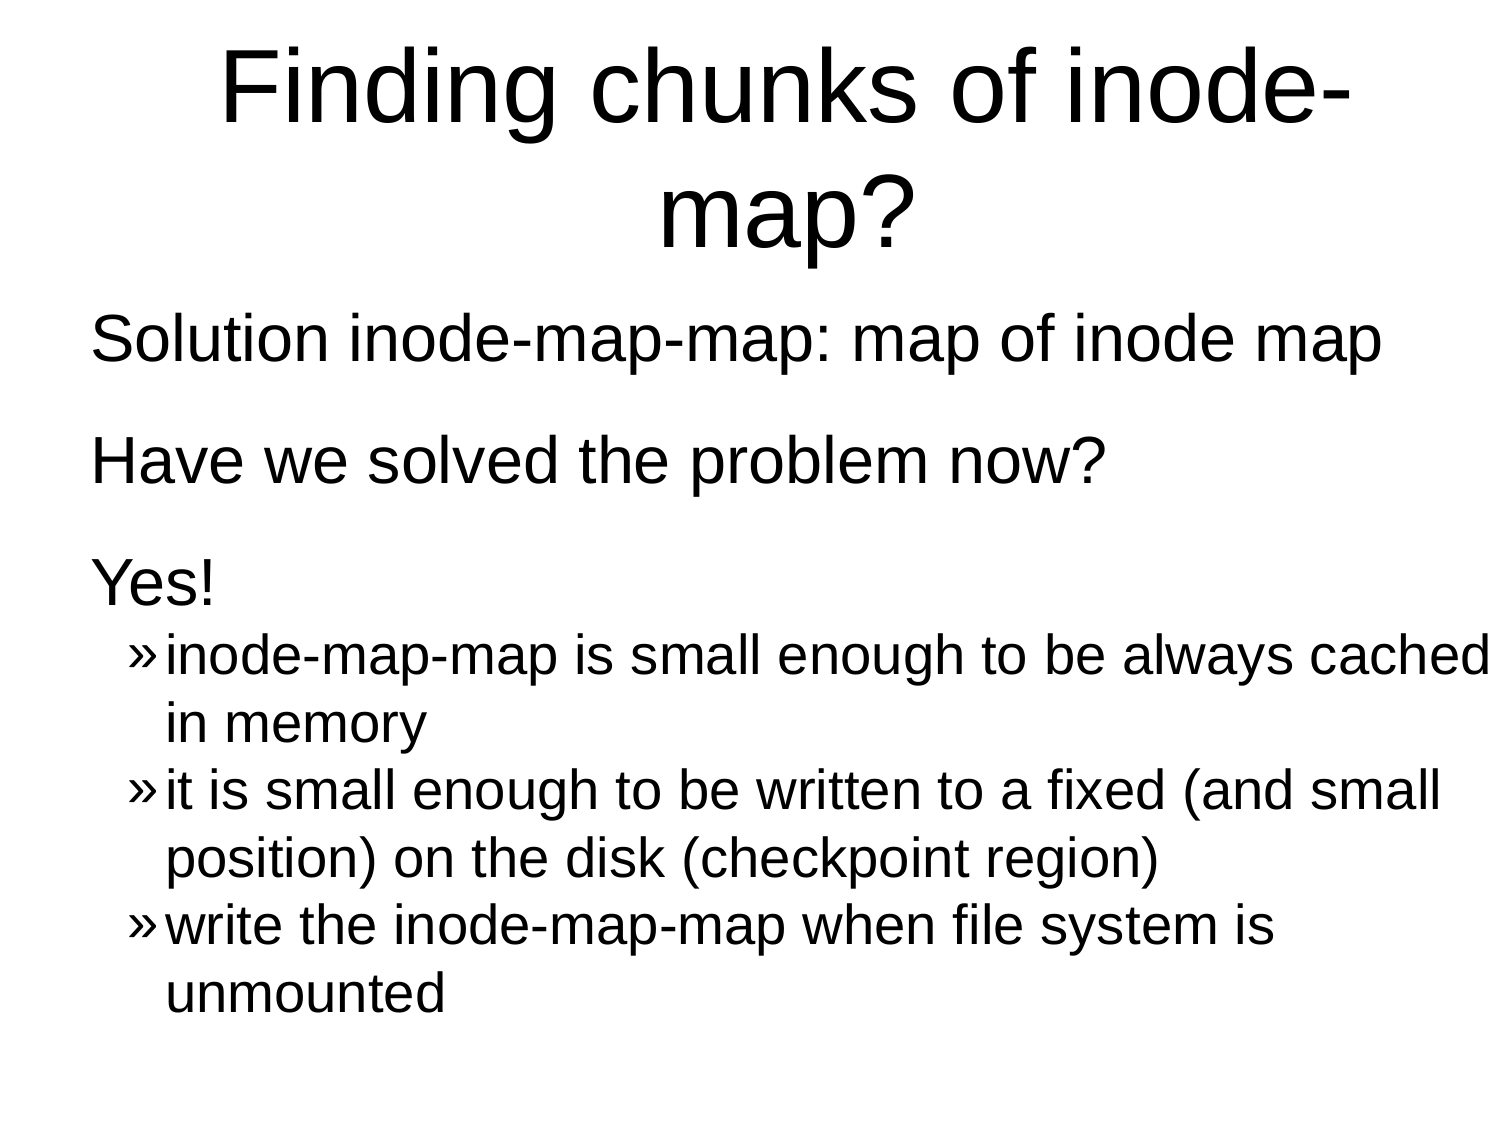

# Finding chunks of inode-map?
Solution inode-map-map: map of inode map
Have we solved the problem now?
Yes!
inode-map-map is small enough to be always cached in memory
it is small enough to be written to a fixed (and small position) on the disk (checkpoint region)
write the inode-map-map when file system is unmounted